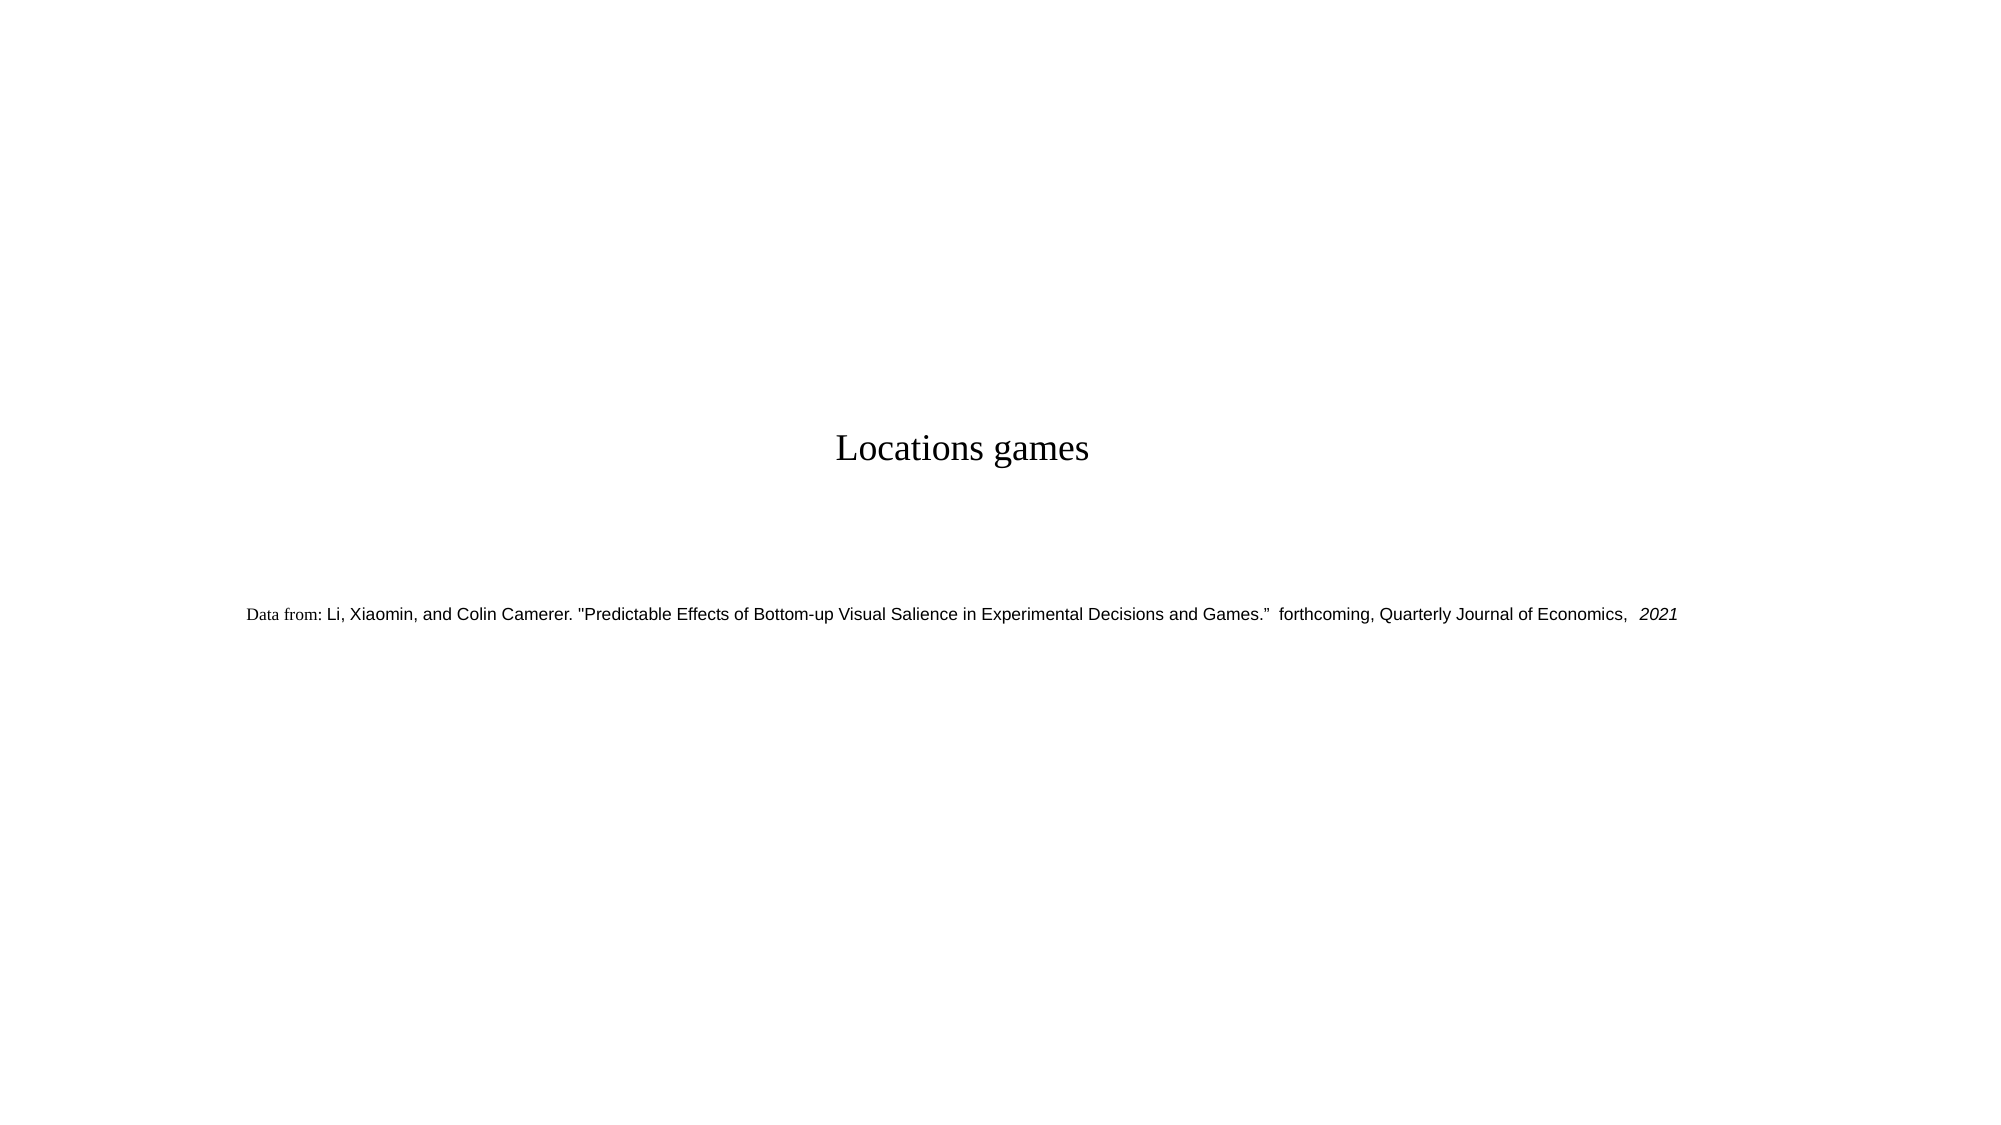

# Locations games Data from: Li, Xiaomin, and Colin Camerer. "Predictable Effects of Bottom-up Visual Salience in Experimental Decisions and Games.”  forthcoming, Quarterly Journal of Economics,  2021